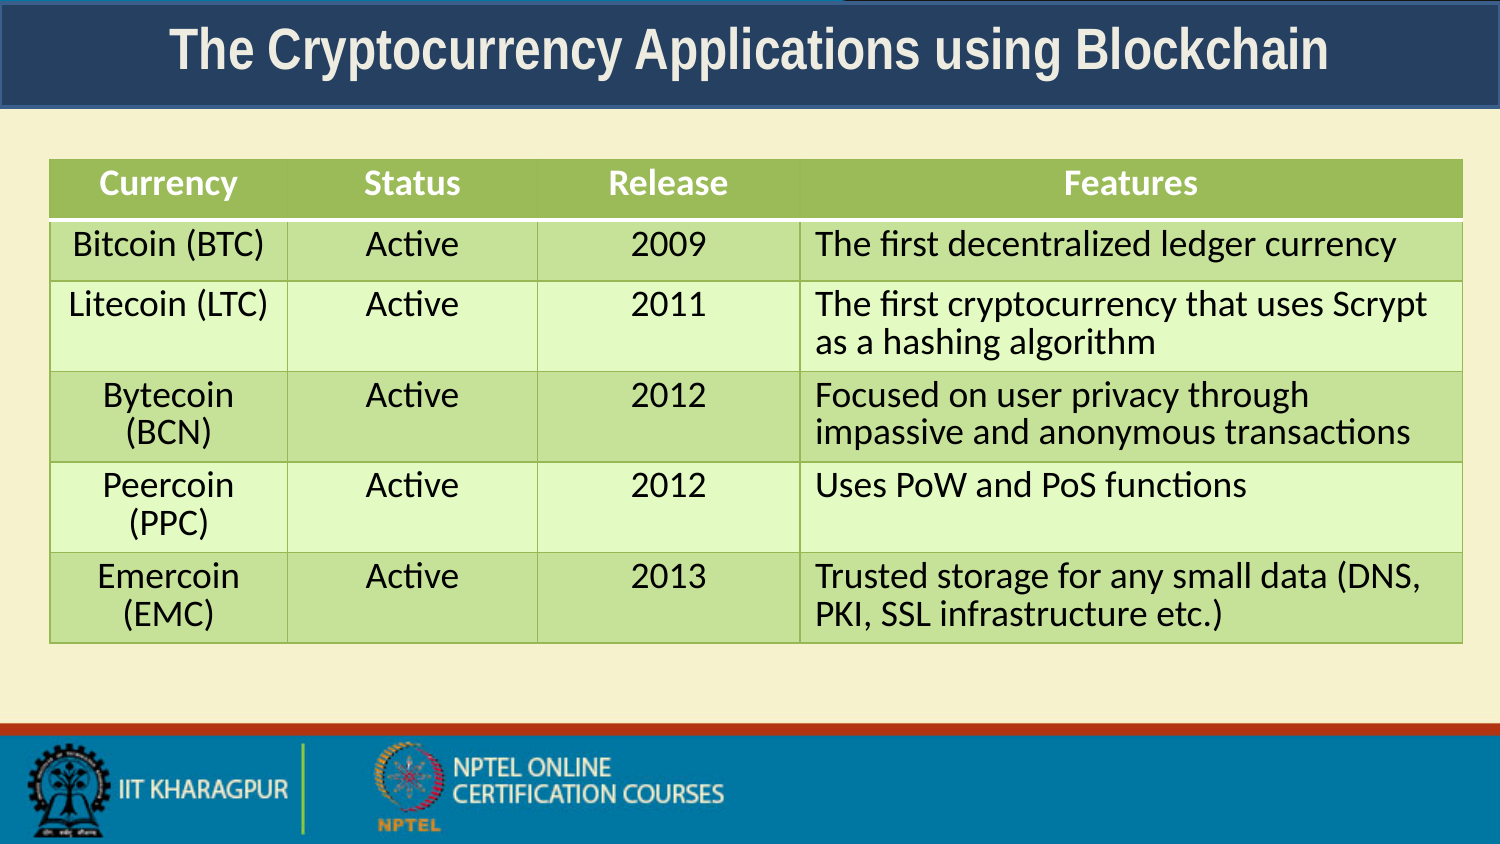

# The Cryptocurrency Applications using Blockchain
| Currency | Status | Release | Features |
| --- | --- | --- | --- |
| Bitcoin (BTC) | Active | 2009 | The first decentralized ledger currency |
| Litecoin (LTC) | Active | 2011 | The first cryptocurrency that uses Scrypt as a hashing algorithm |
| Bytecoin (BCN) | Active | 2012 | Focused on user privacy through impassive and anonymous transactions |
| Peercoin (PPC) | Active | 2012 | Uses PoW and PoS functions |
| Emercoin (EMC) | Active | 2013 | Trusted storage for any small data (DNS, PKI, SSL infrastructure etc.) |